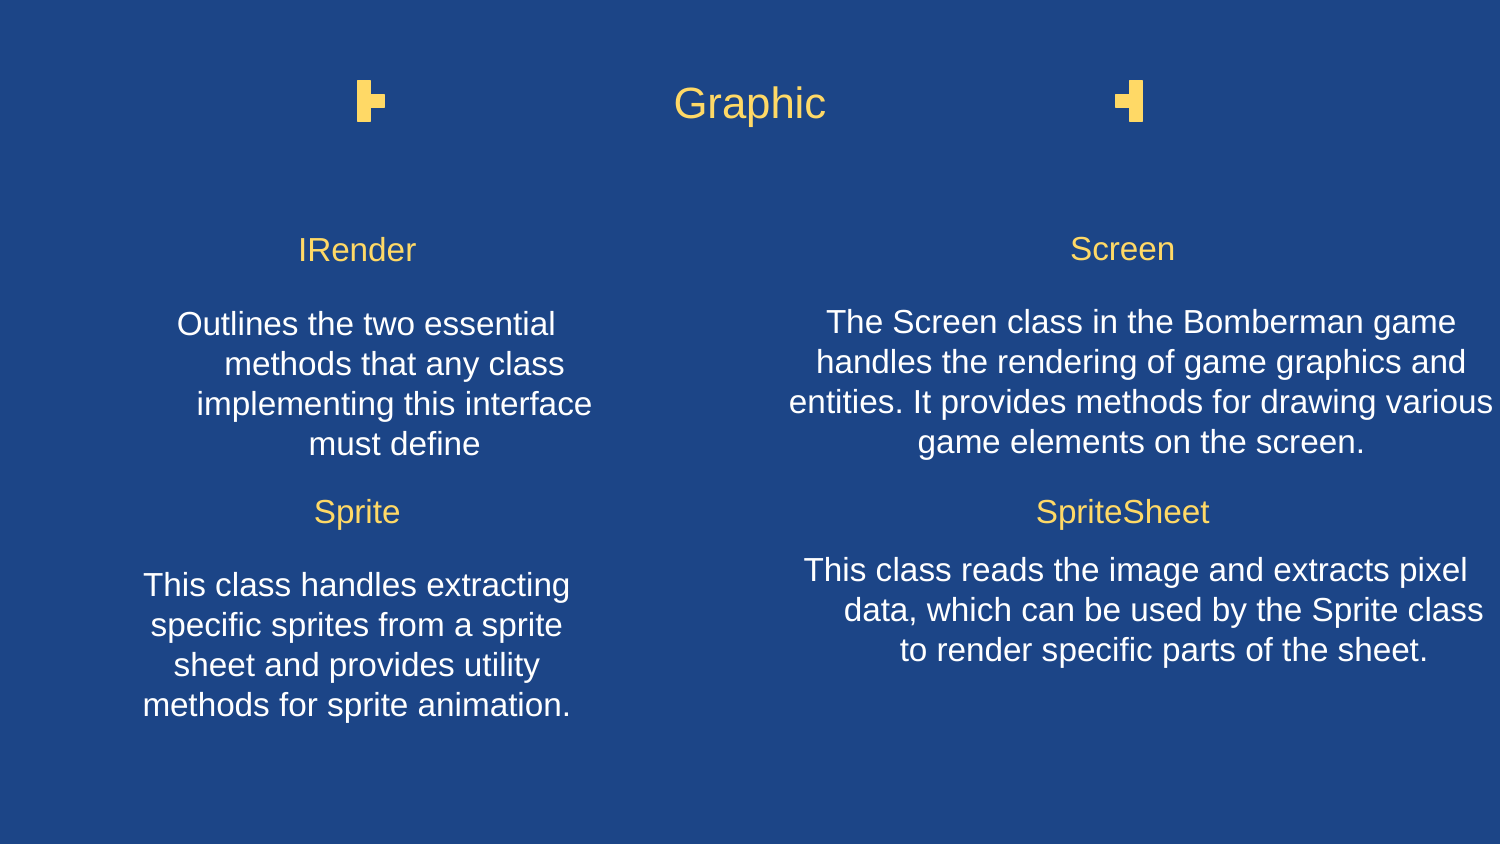

# Graphic

Screen
IRender
The Screen class in the Bomberman game handles the rendering of game graphics and entities. It provides methods for drawing various game elements on the screen.

Outlines the two essential methods that any class implementing this interface must define
Sprite
SpriteSheet
This class reads the image and extracts pixel data, which can be used by the Sprite class to render specific parts of the sheet.
This class handles extracting specific sprites from a sprite sheet and provides utility methods for sprite animation.